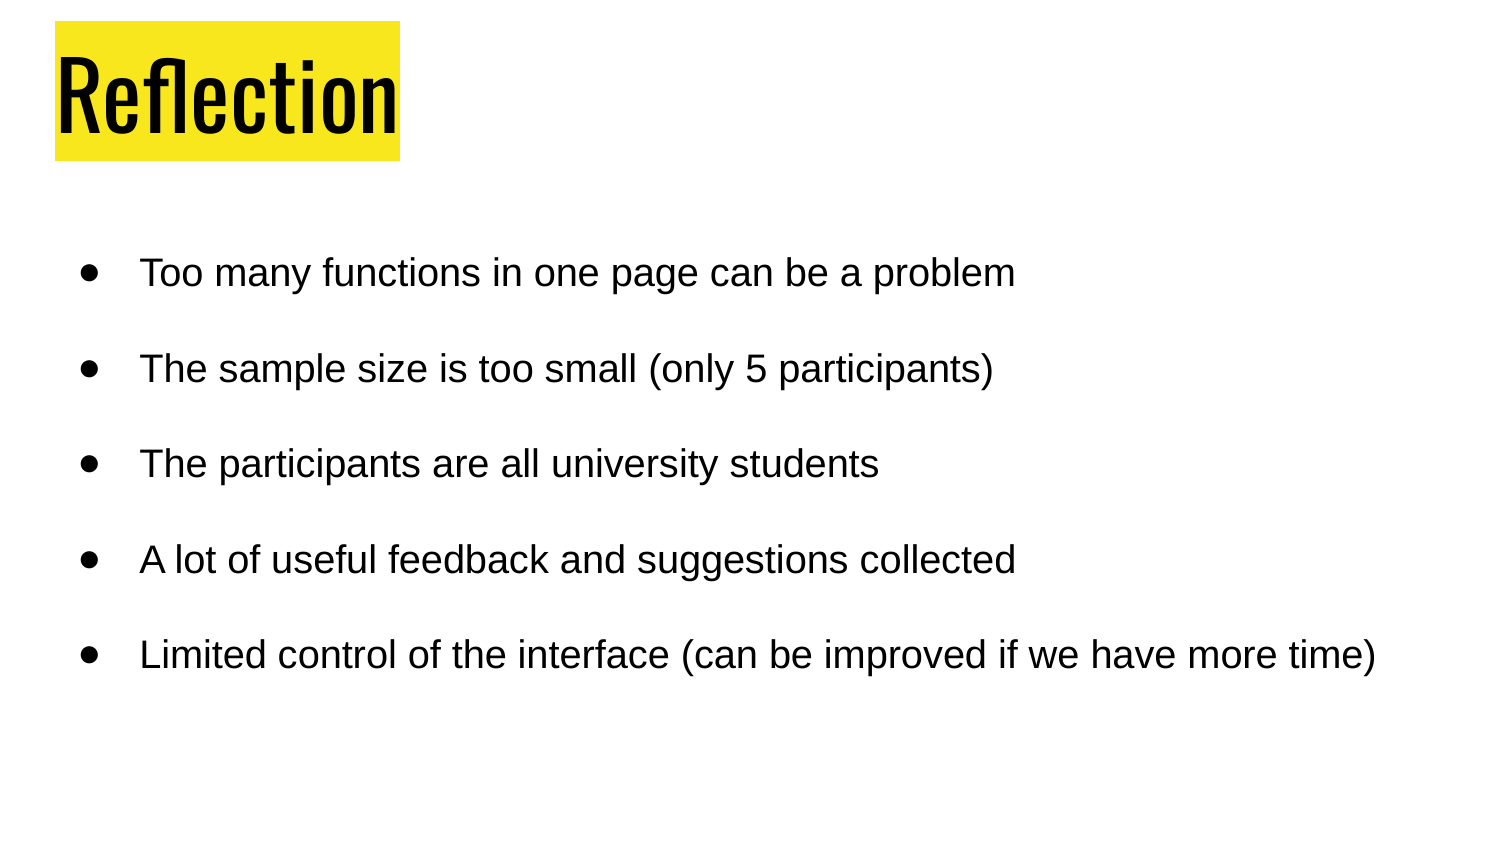

# Reflection
Too many functions in one page can be a problem
The sample size is too small (only 5 participants)
The participants are all university students
A lot of useful feedback and suggestions collected
Limited control of the interface (can be improved if we have more time)